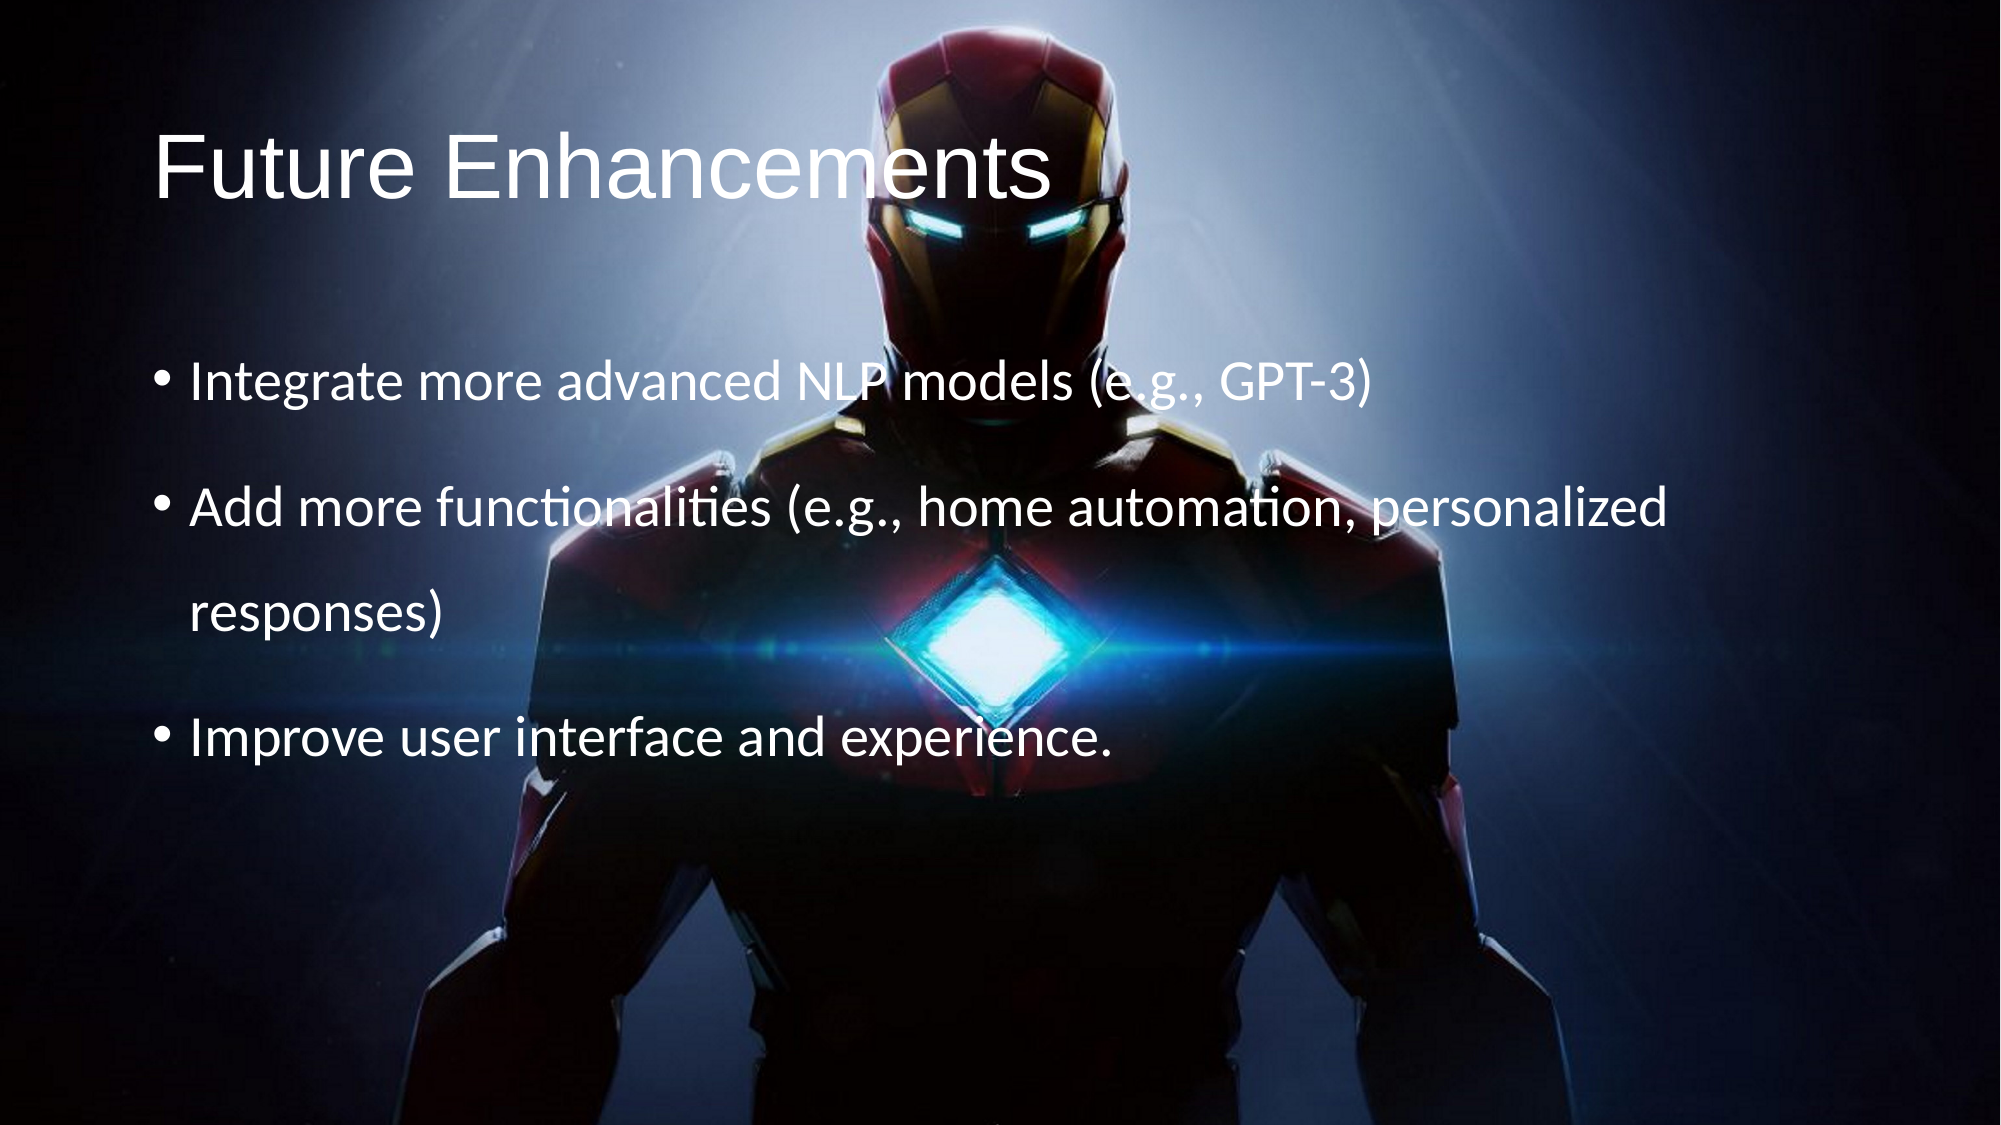

# Future Enhancements
Integrate more advanced NLP models (e.g., GPT-3)
Add more functionalities (e.g., home automation, personalized responses)
Improve user interface and experience.